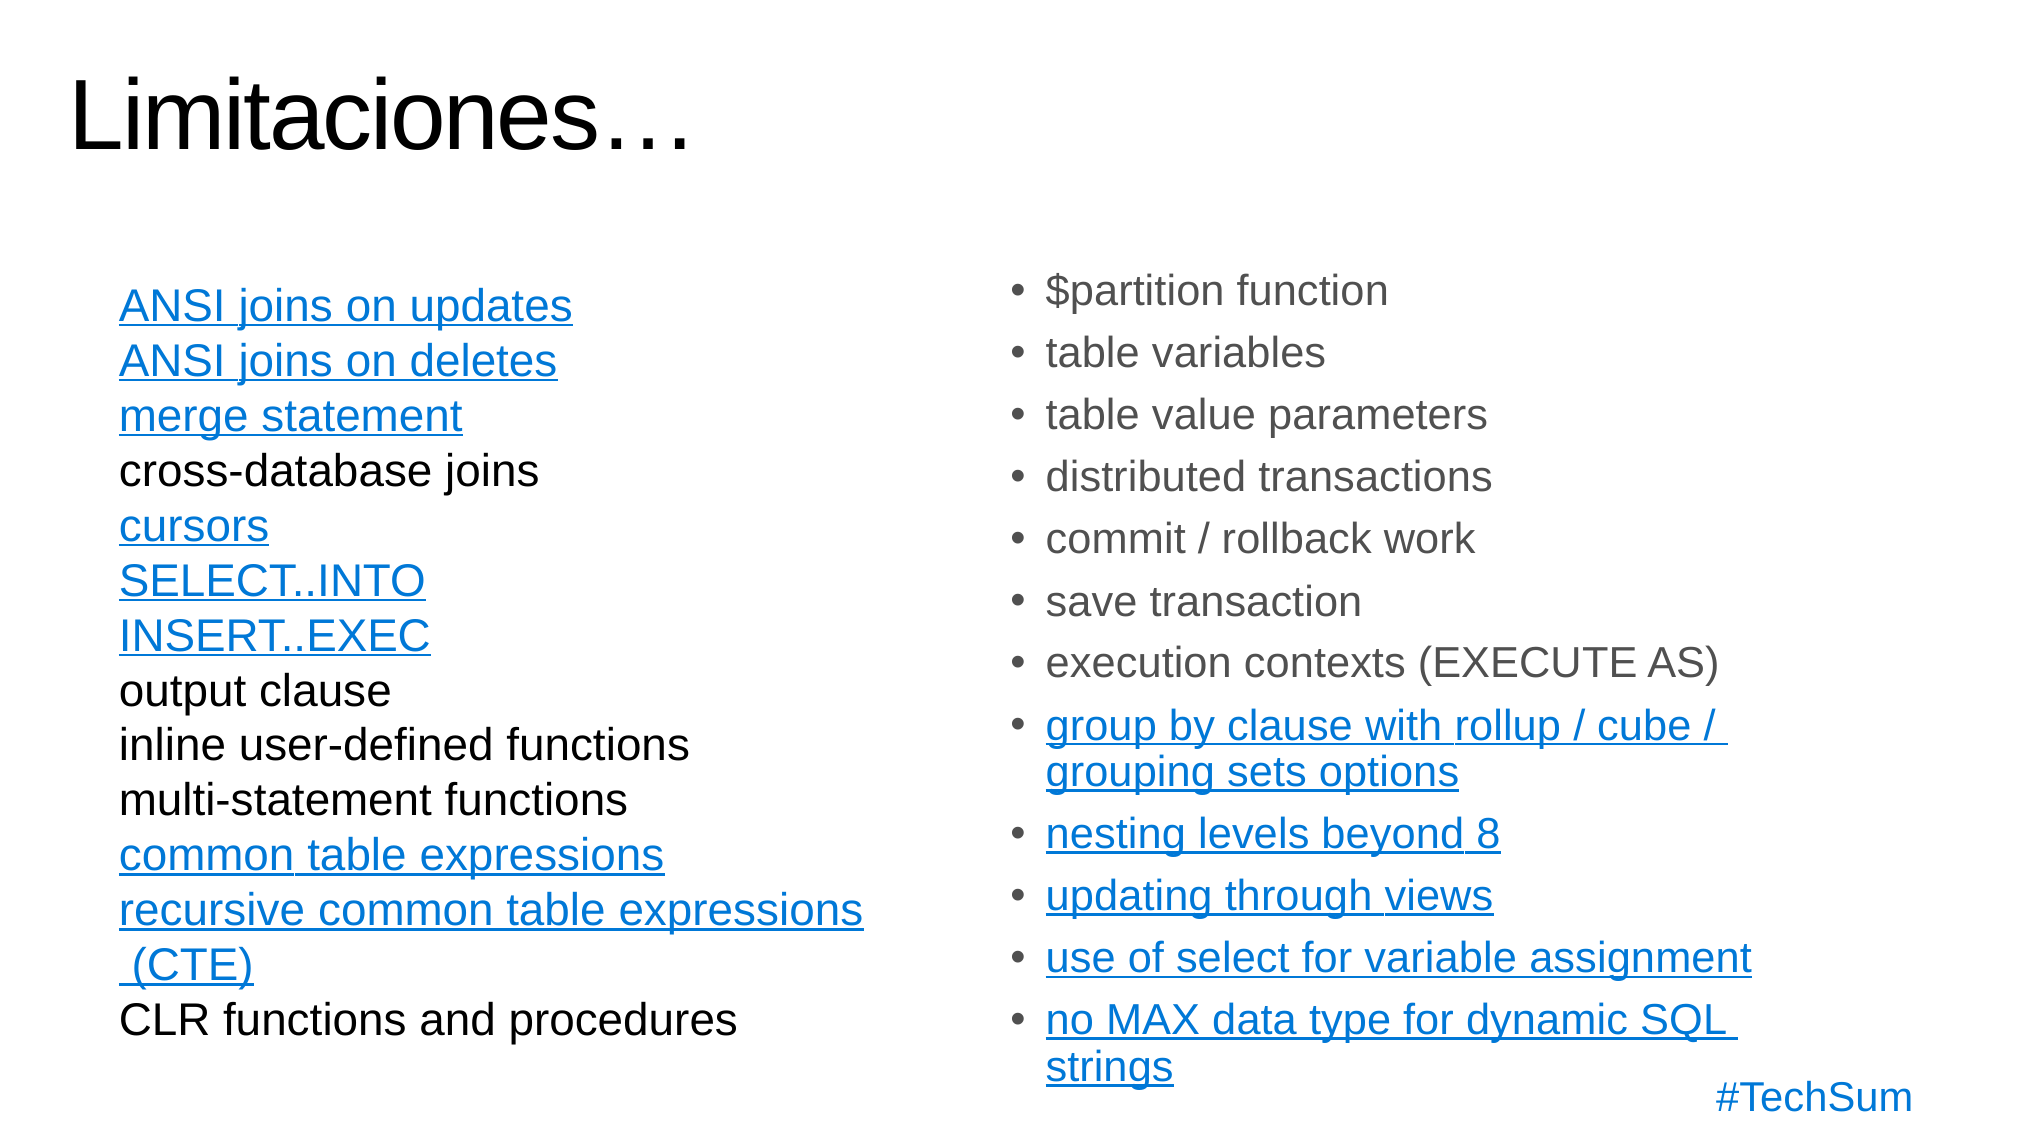

# Limitaciones…
ANSI joins on updates
ANSI joins on deletes
merge statement
cross-database joins
cursors
SELECT..INTO
INSERT..EXEC
output clause
inline user-defined functions
multi-statement functions
common table expressions
recursive common table expressions (CTE)
CLR functions and procedures

$partition function
table variables
table value parameters
distributed transactions
commit / rollback work
save transaction
execution contexts (EXECUTE AS)
group by clause with rollup / cube / grouping sets options
nesting levels beyond 8
updating through views
use of select for variable assignment
no MAX data type for dynamic SQL strings